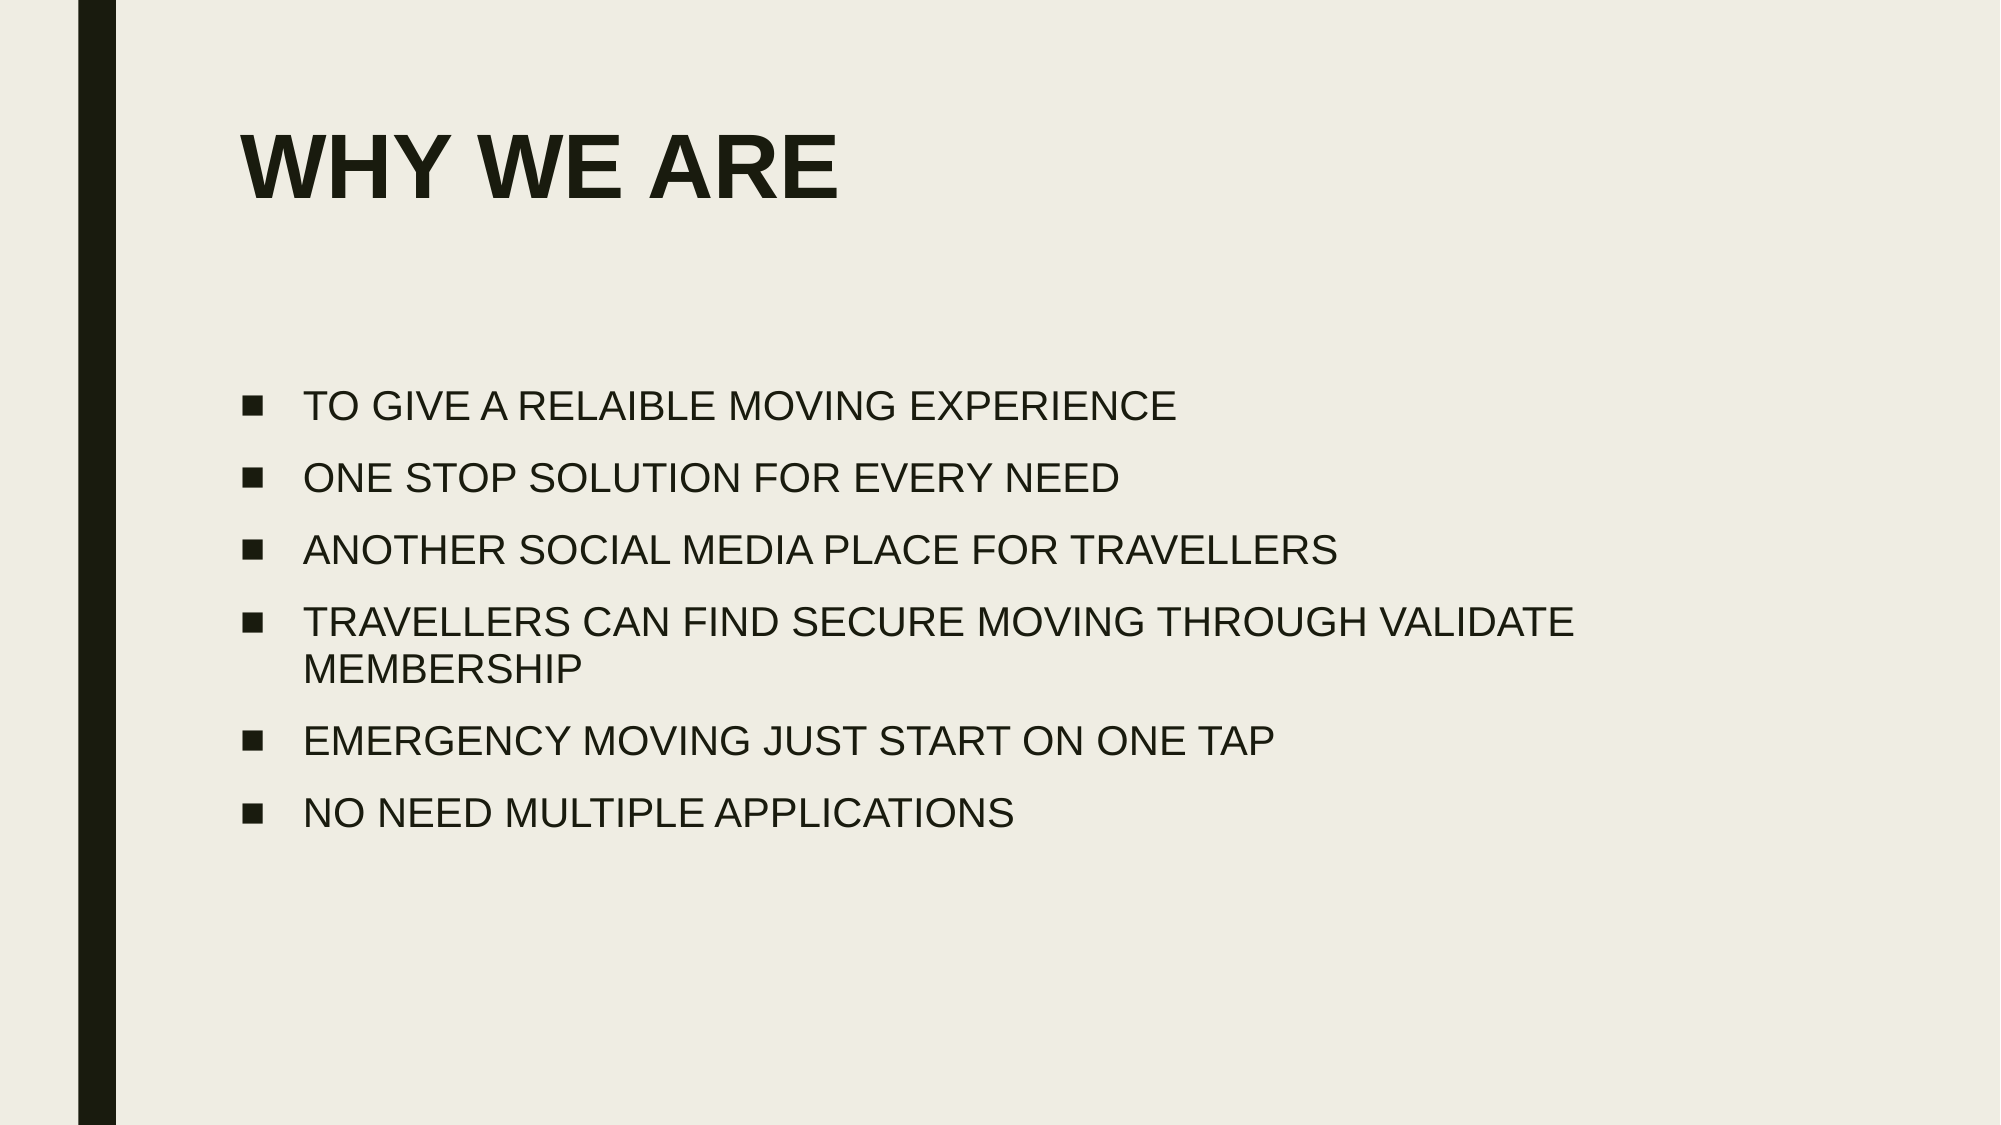

# WHY WE ARE
TO GIVE A RELAIBLE MOVING EXPERIENCE
ONE STOP SOLUTION FOR EVERY NEED
ANOTHER SOCIAL MEDIA PLACE FOR TRAVELLERS
TRAVELLERS CAN FIND SECURE MOVING THROUGH VALIDATE MEMBERSHIP
EMERGENCY MOVING JUST START ON ONE TAP
NO NEED MULTIPLE APPLICATIONS